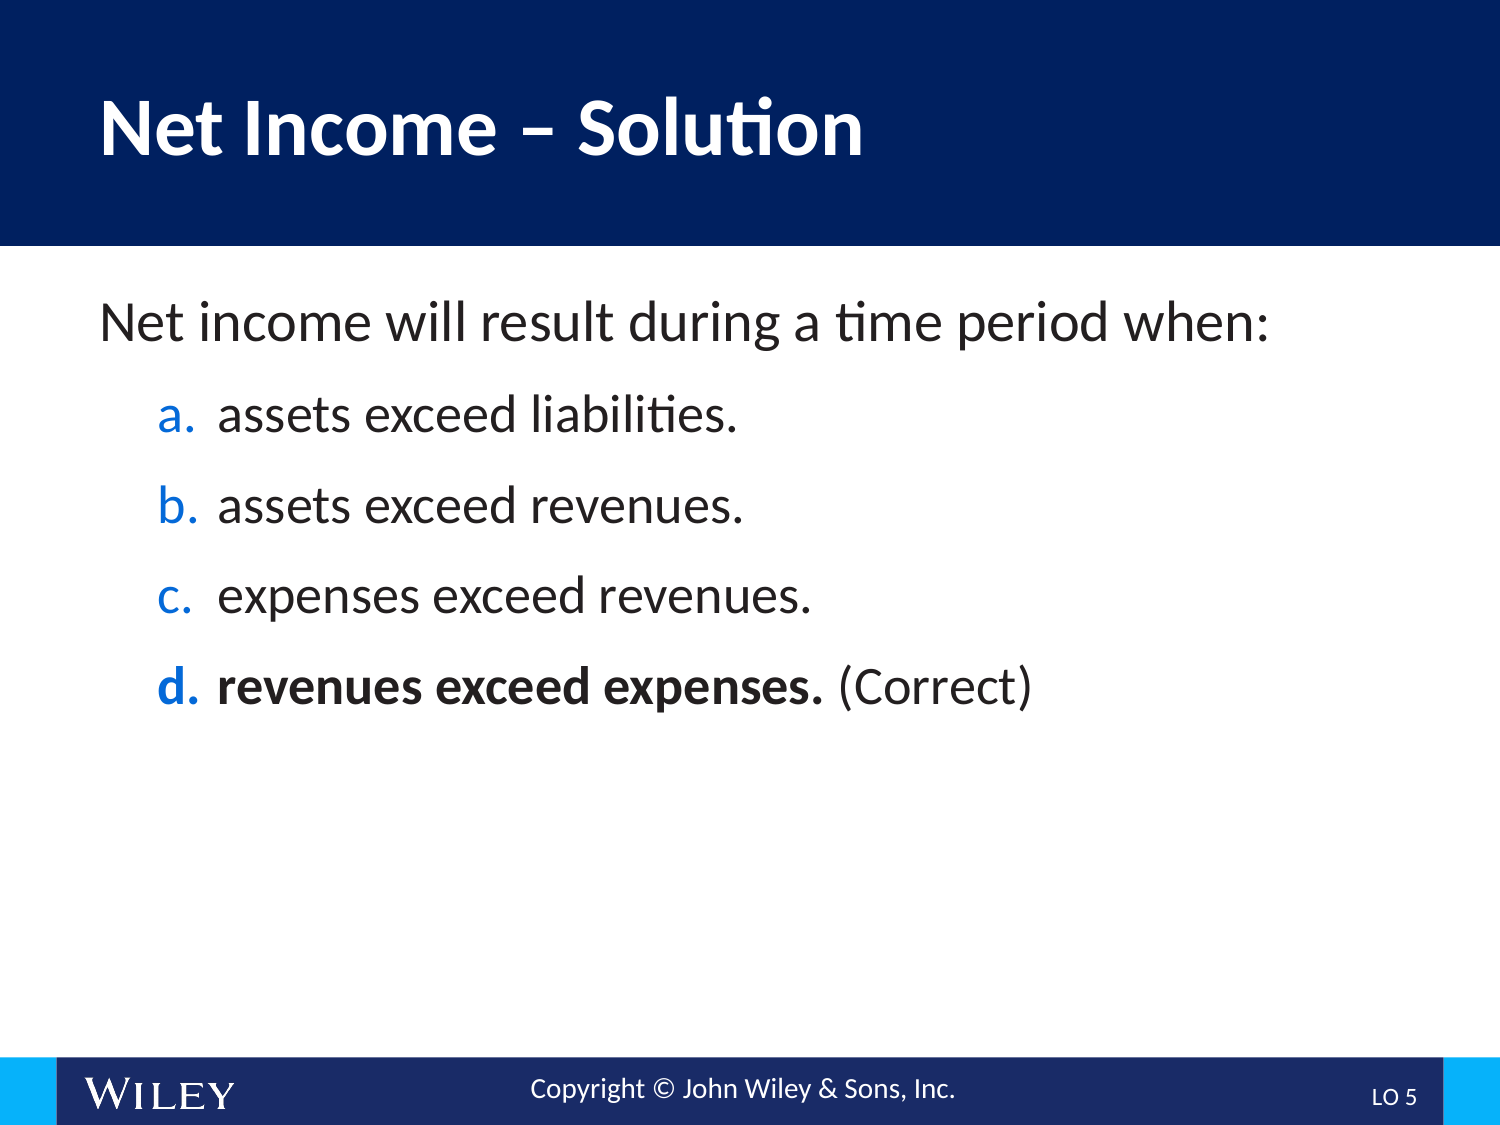

# Net Income – Solution
Net income will result during a time period when:
assets exceed liabilities.
assets exceed revenues.
expenses exceed revenues.
revenues exceed expenses. (Correct)
L O 5